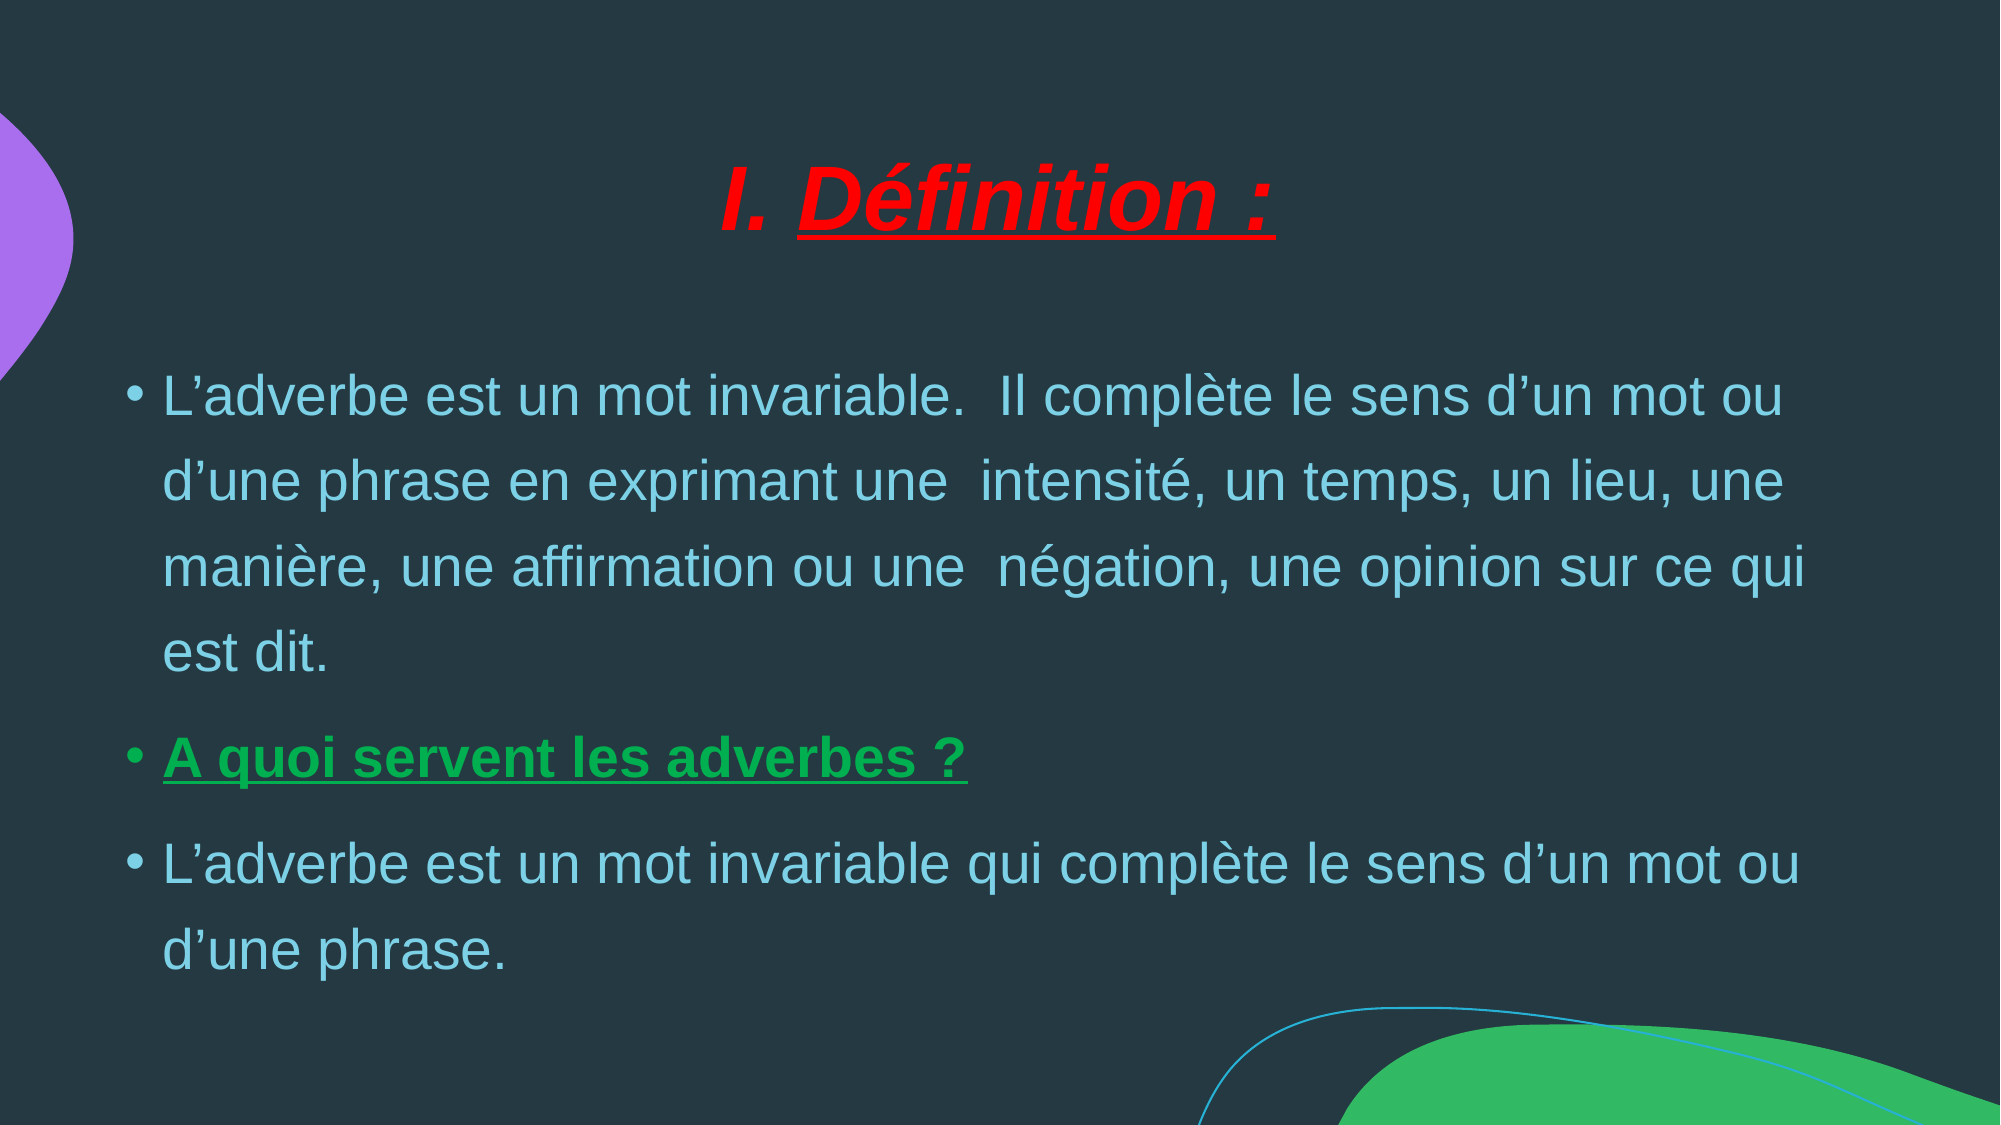

# I. Définition :
L’adverbe est un mot invariable.  Il complète le sens d’un mot ou  d’une phrase en exprimant une  intensité, un temps, un lieu, une  manière, une affirmation ou une  négation, une opinion sur ce qui  est dit.
A quoi servent les adverbes ?
L’adverbe est un mot invariable qui complète le sens d’un mot ou d’une phrase.